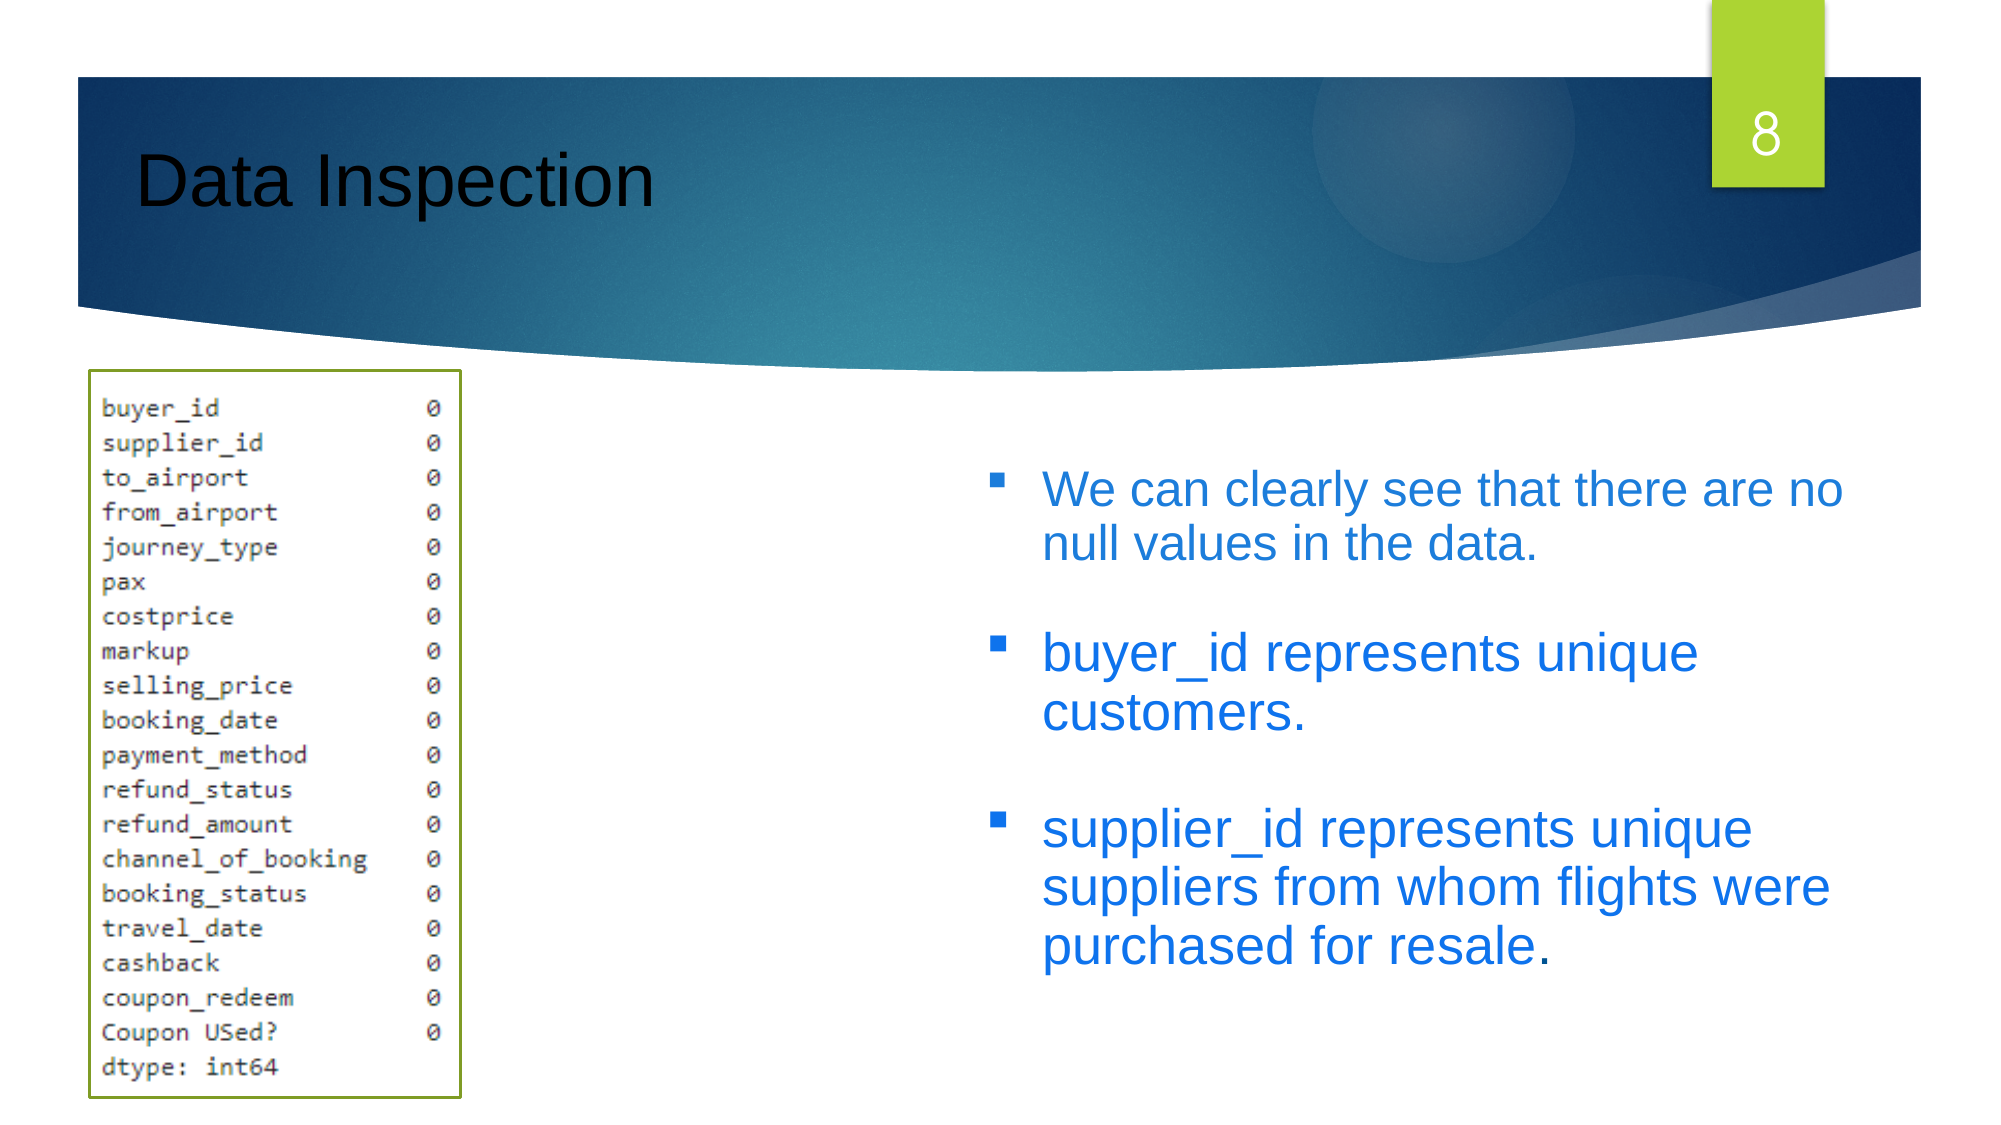

8
# Data Inspection

We can clearly see that there are no null values in the data.

buyer_id represents unique customers.

supplier_id represents unique suppliers from whom flights were purchased for resale.